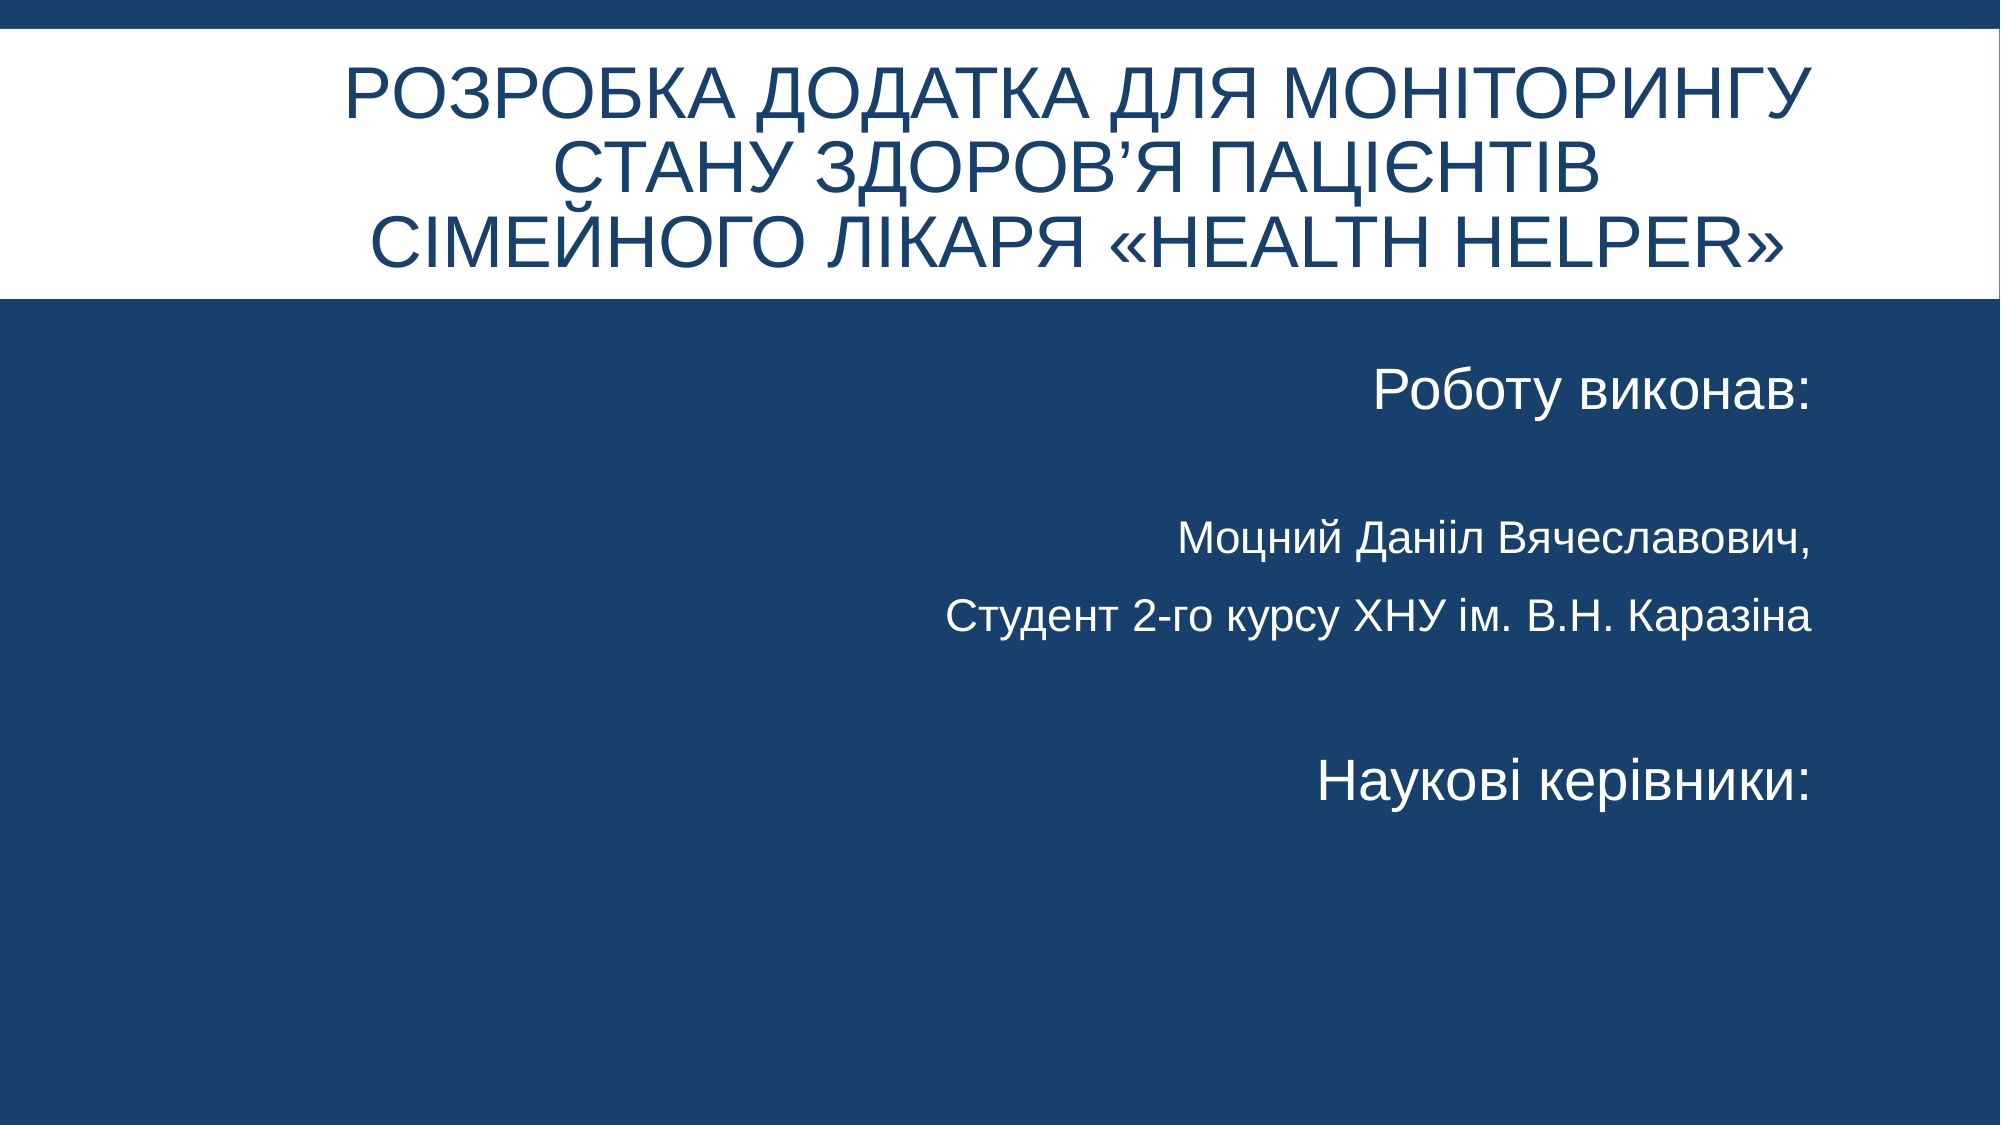

# Розробка додатка для моніторингу стану здоров’я пацієнтів сімейного лікаря «HEALTH HELPER»
Роботу виконав:
Моцний Данііл Вячеславович,
Студент 2-го курсу ХНУ ім. В.Н. Каразіна

Наукові керівники: